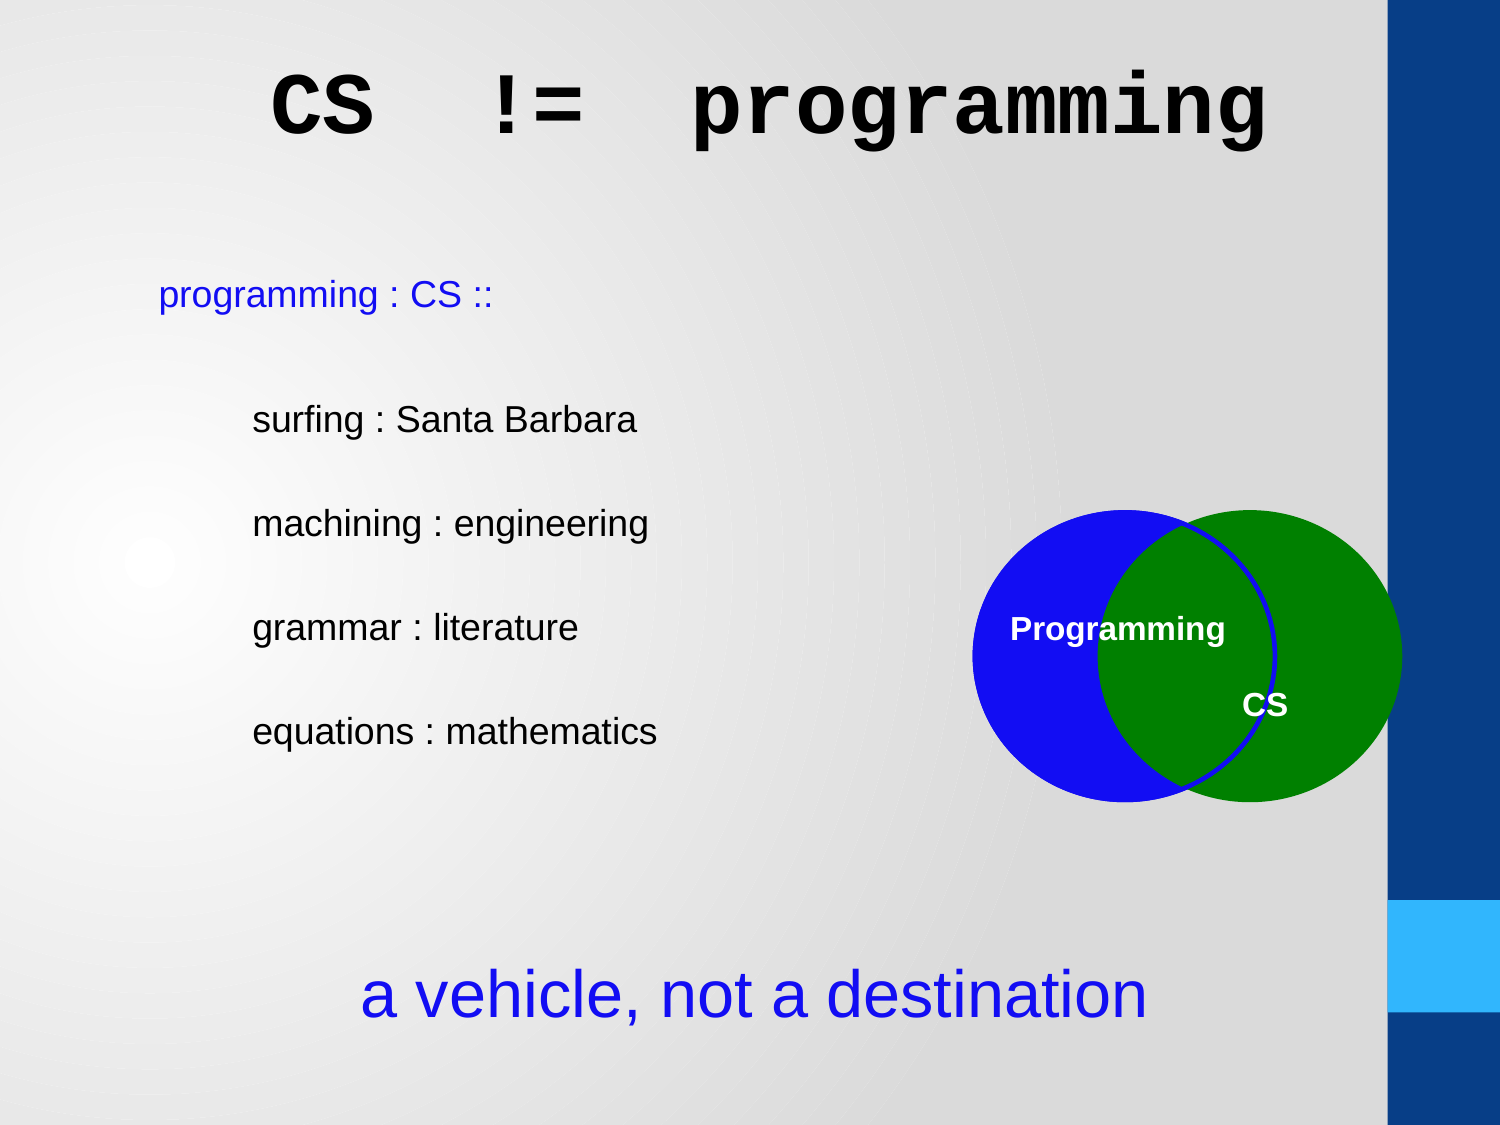

CS  !=  programming
programming : CS ::
surfing : Santa Barbara
machining : engineering

grammar : literature
Programming
CS
equations : mathematics
a vehicle, not a destination